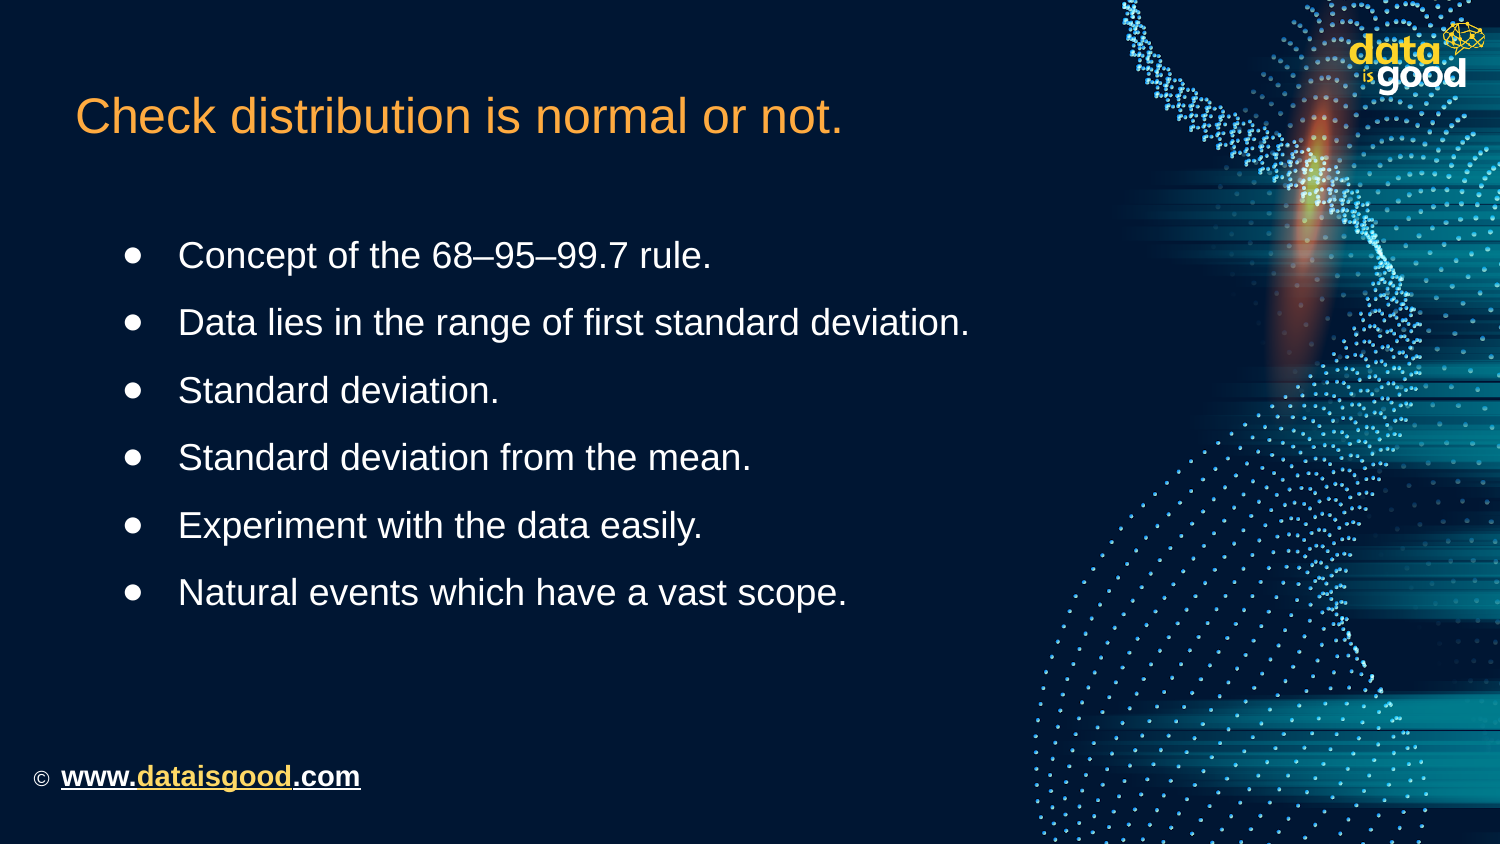

# Check distribution is normal or not.
Concept of the 68–95–99.7 rule.
Data lies in the range of first standard deviation.
Standard deviation.
Standard deviation from the mean.
Experiment with the data easily.
Natural events which have a vast scope.